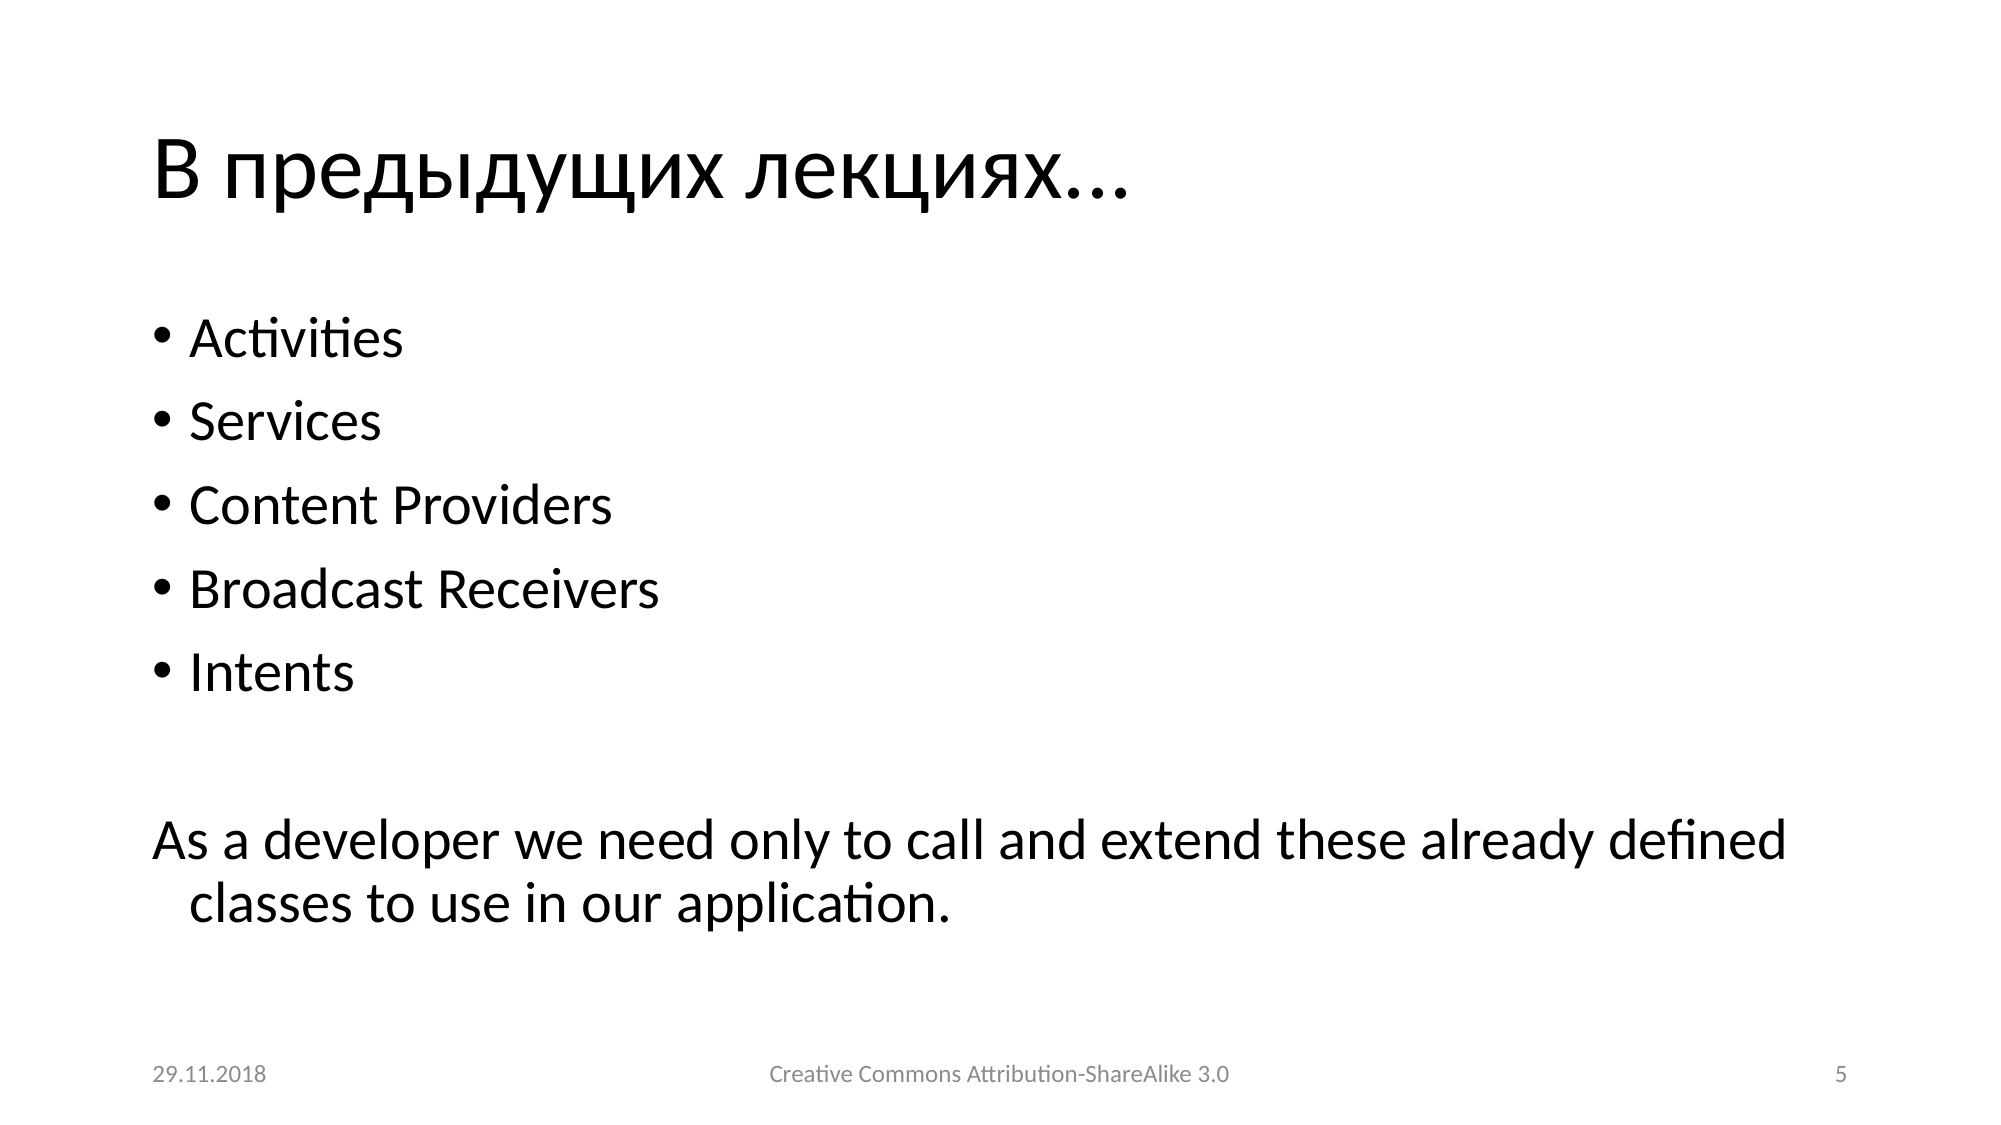

# В предыдущих лекциях...
Activities
Services
Content Providers
Broadcast Receivers
Intents

As a developer we need only to call and extend these already defined classes to use in our application.

29.11.2018
Creative Commons Attribution-ShareAlike 3.0
5